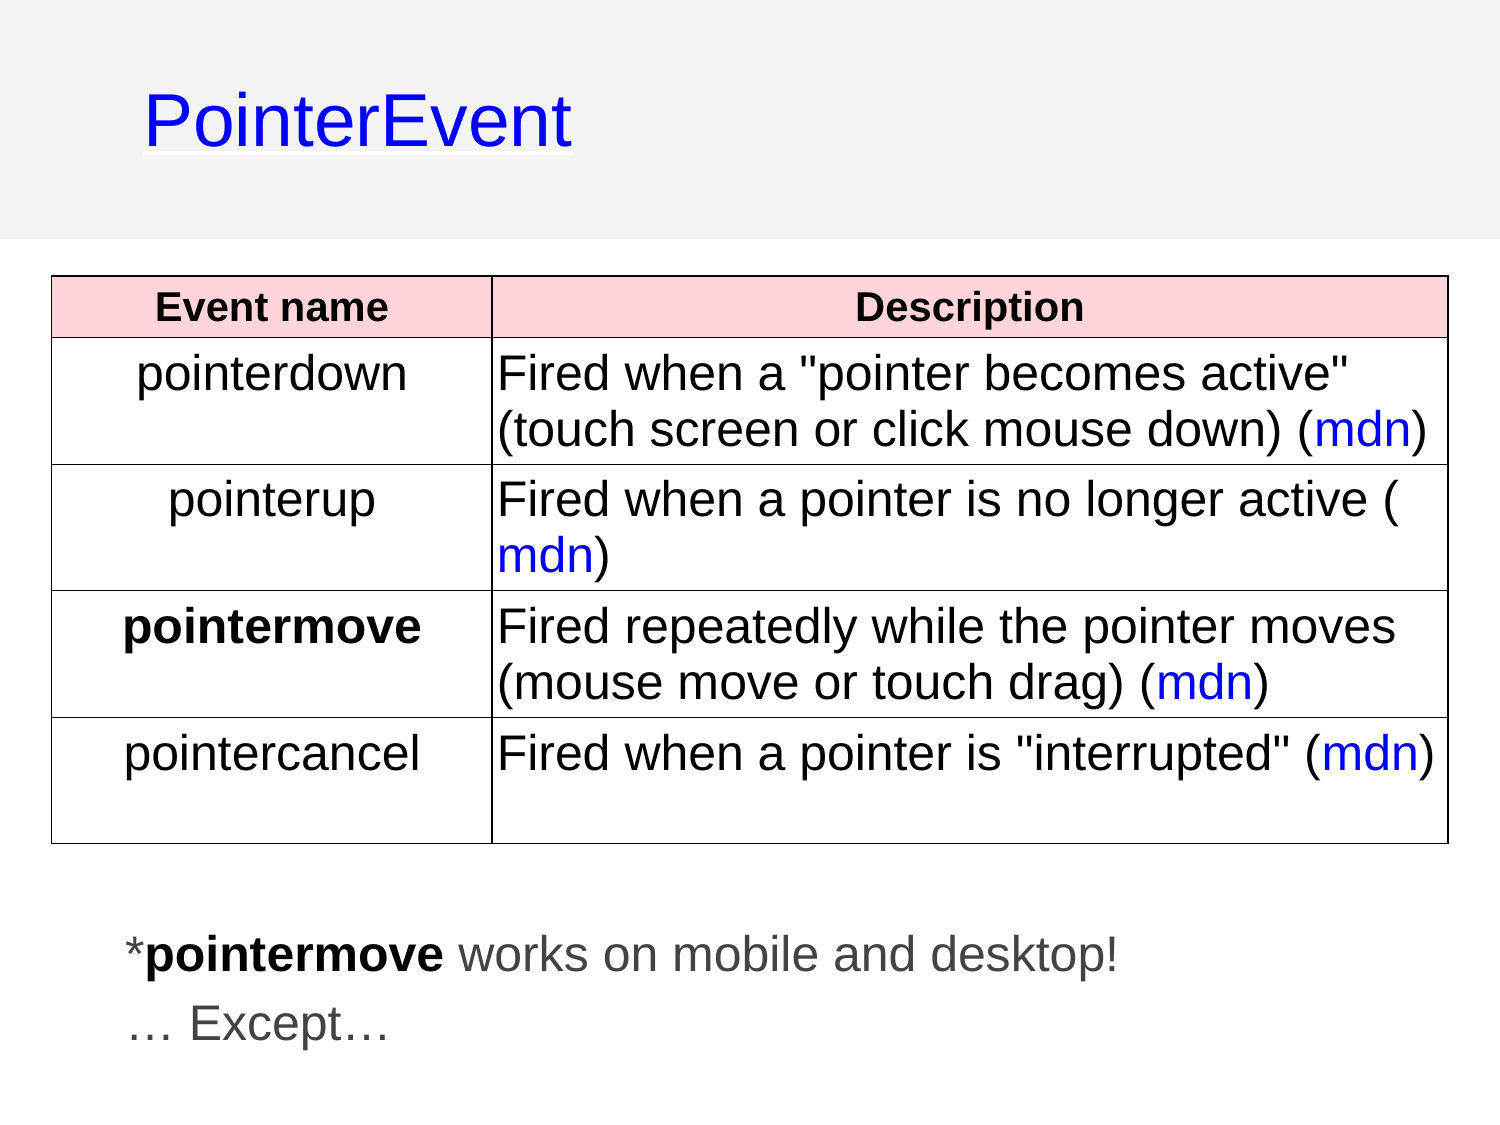

PointerEvent
| Event name | Description |
| --- | --- |
| pointerdown | Fired when a "pointer becomes active" (touch screen or click mouse down) (mdn) |
| pointerup | Fired when a pointer is no longer active (mdn) |
| pointermove | Fired repeatedly while the pointer moves (mouse move or touch drag) (mdn) |
| pointercancel | Fired when a pointer is "interrupted" (mdn) |
*pointermove works on mobile and desktop!
… Except…